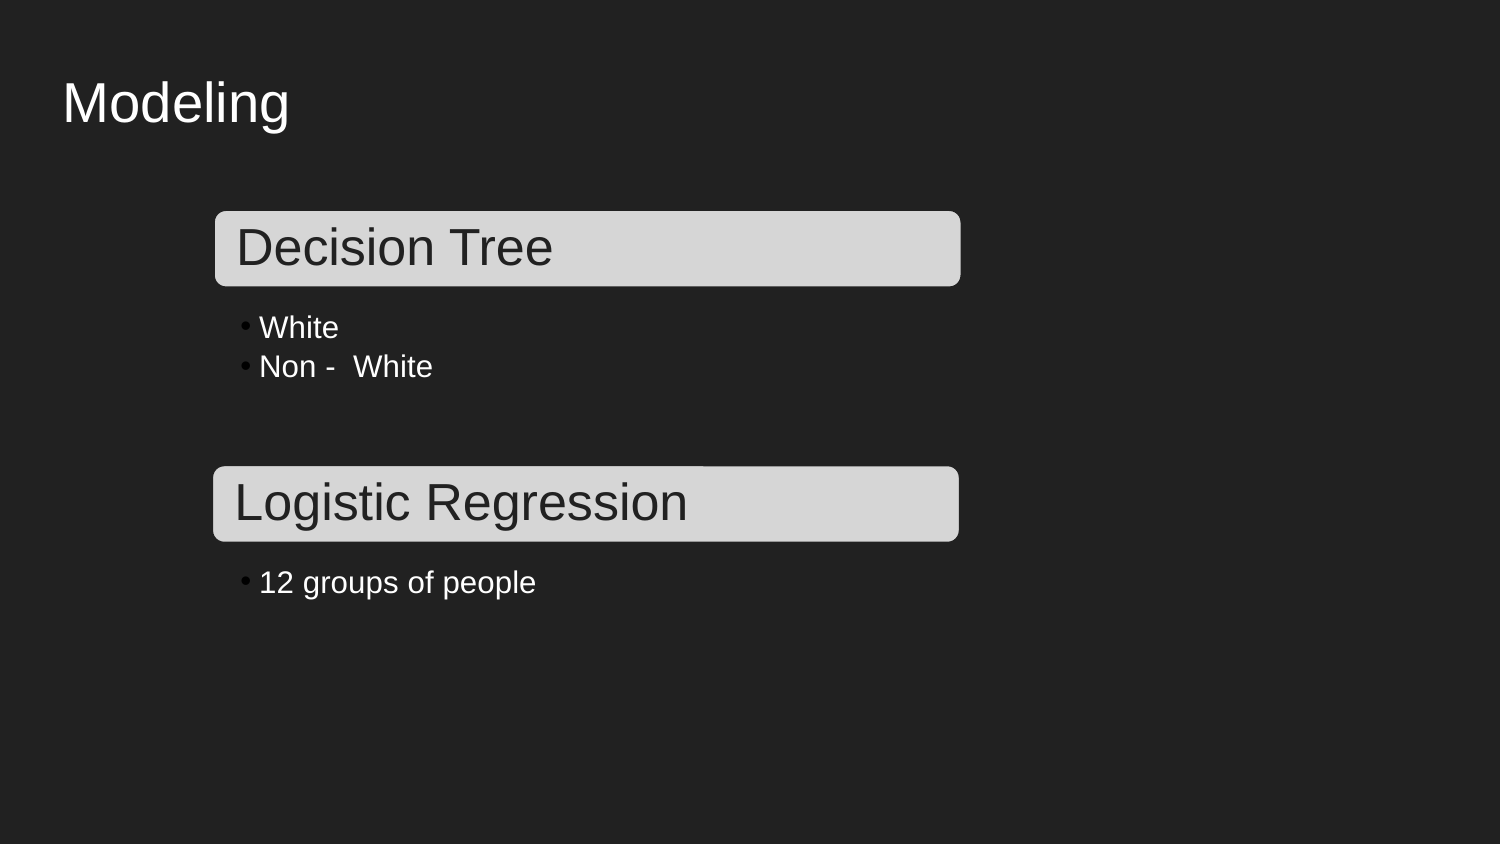

# Modeling
Decision Tree
White
Non -  White
Logistic Regression
12 groups of people